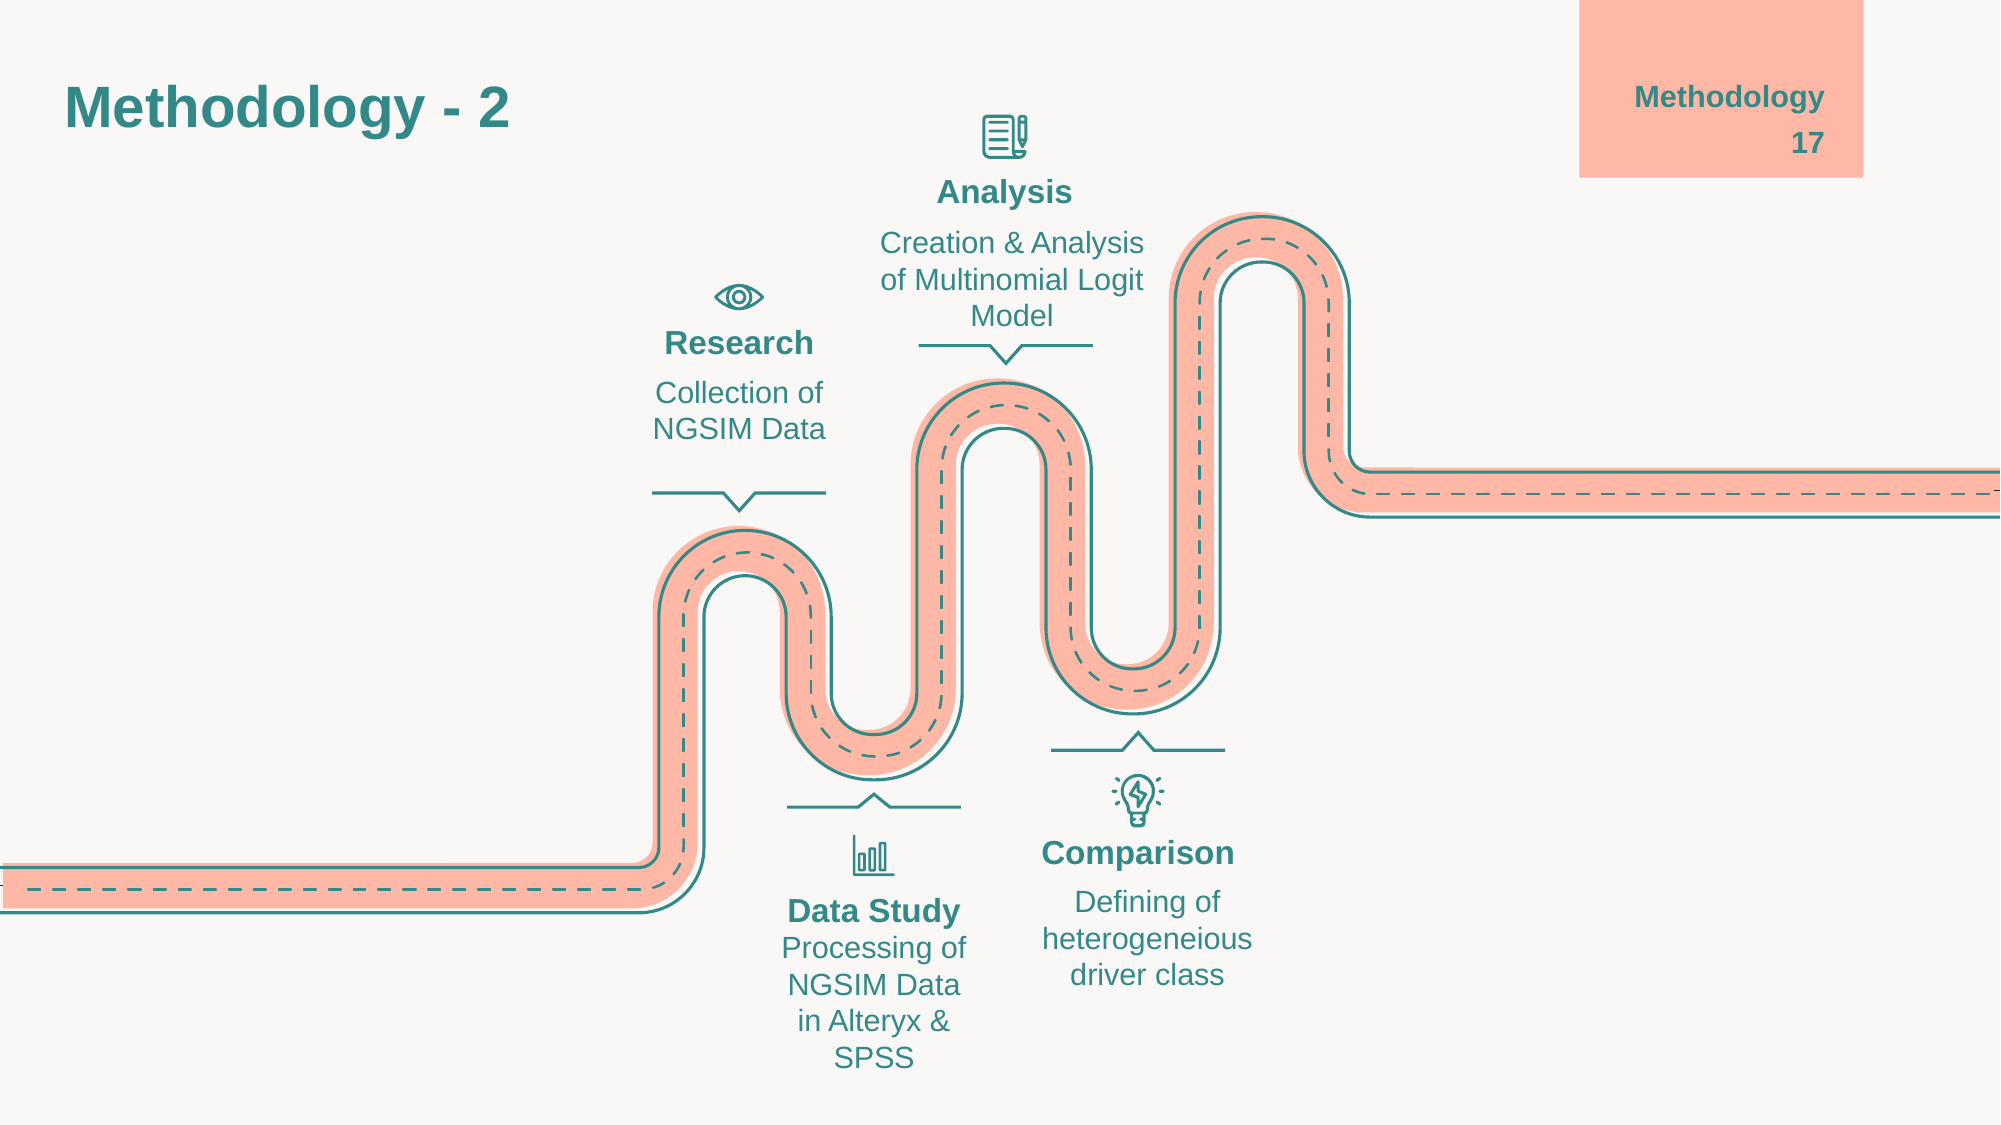

Methodology - 2
# Methodology
17

Analysis
Creation & Analysis of Multinomial Logit Model

Research

Collection of NGSIM Data

Comparison

Defining of heterogeneious driver class
Data Study

Processing of NGSIM Data in Alteryx & SPSS